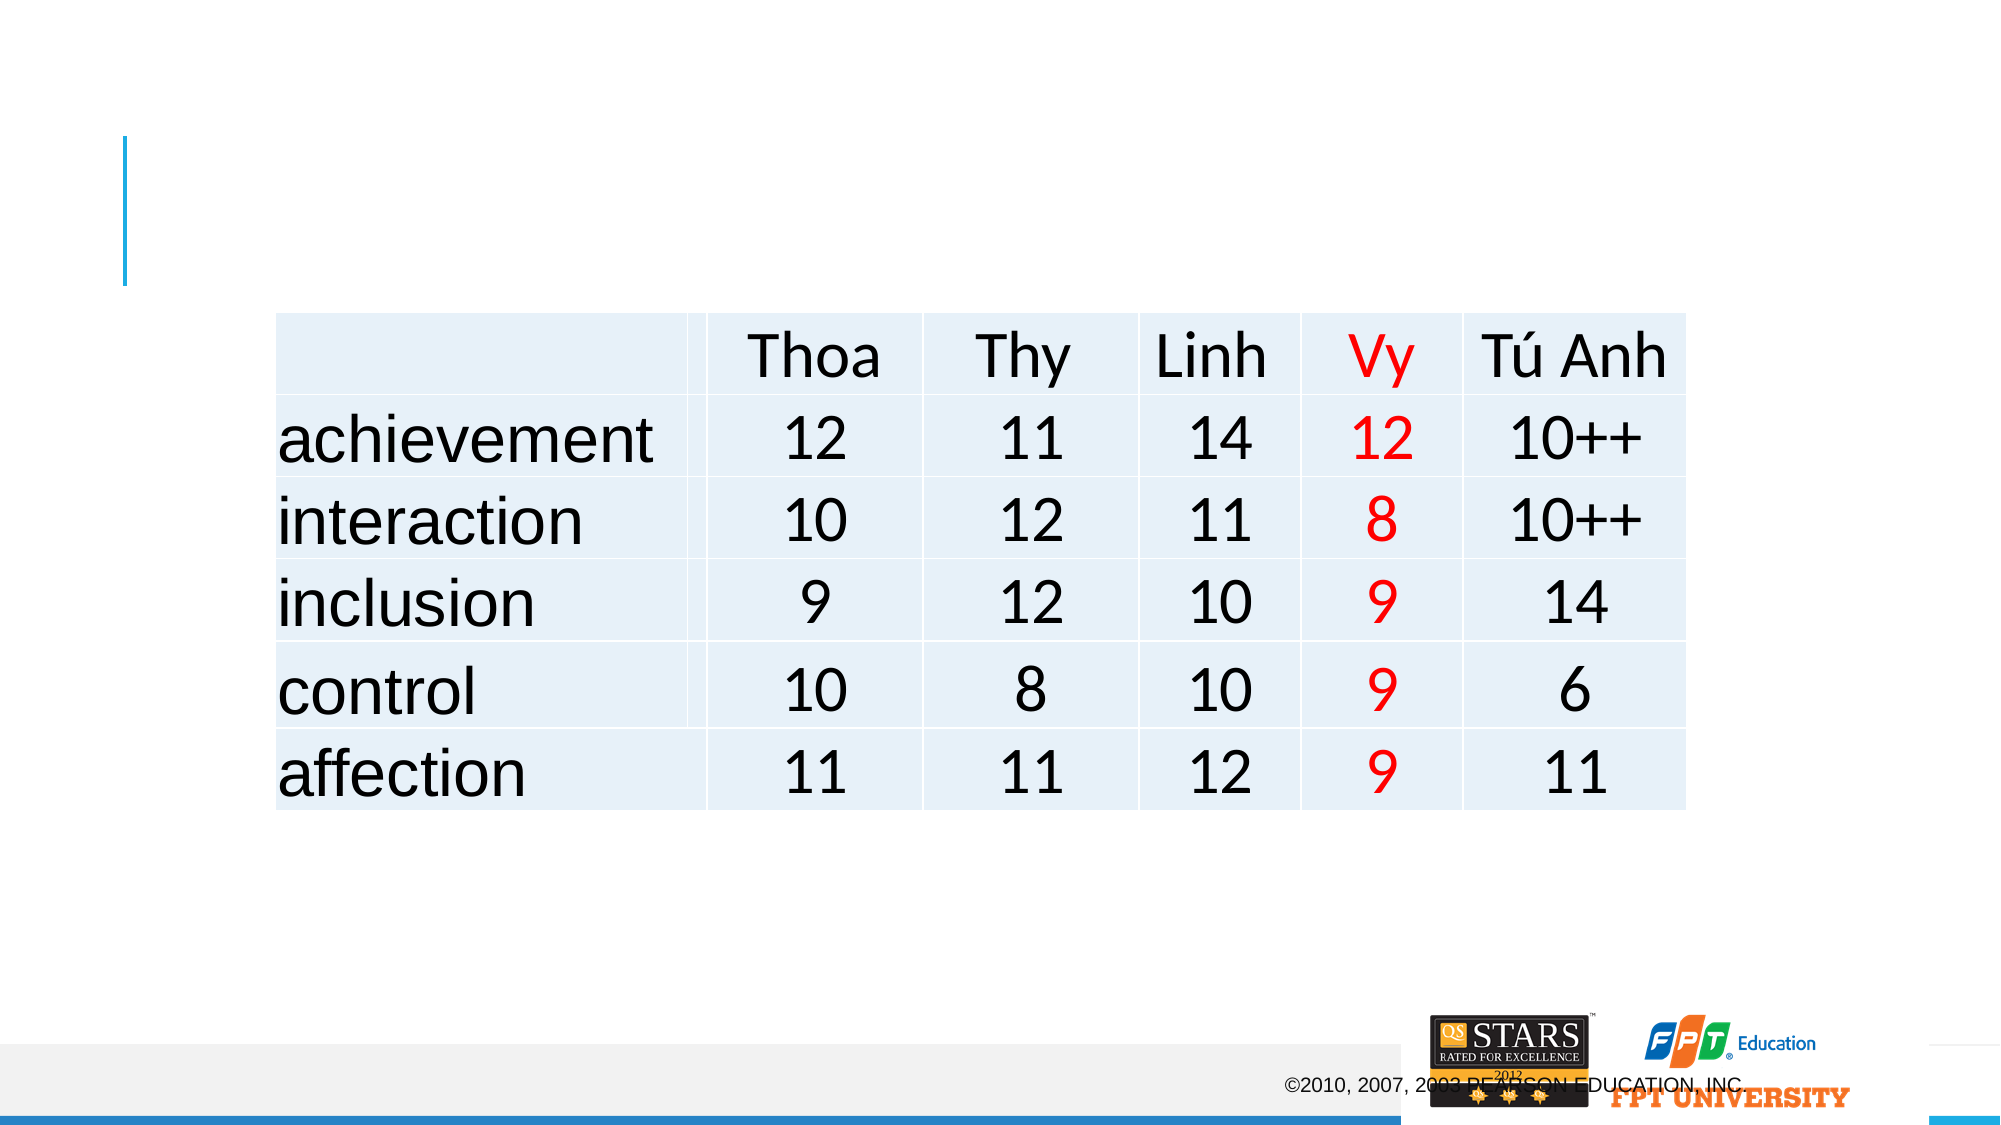

|  |  | Thoa | Thy | Linh | Vy | Tú Anh |
| --- | --- | --- | --- | --- | --- | --- |
| achievement |  | 12 | 11 | 14 | 12 | 10++ |
| interaction |  | 10 | 12 | 11 | 8 | 10++ |
| inclusion |  | 9 | 12 | 10 | 9 | 14 |
| control |  | 10 | 8 | 10 | 9 | 6 |
| affection |  | 11 | 11 | 12 | 9 | 11 |
©2010, 2007, 2003 Pearson Education, Inc.